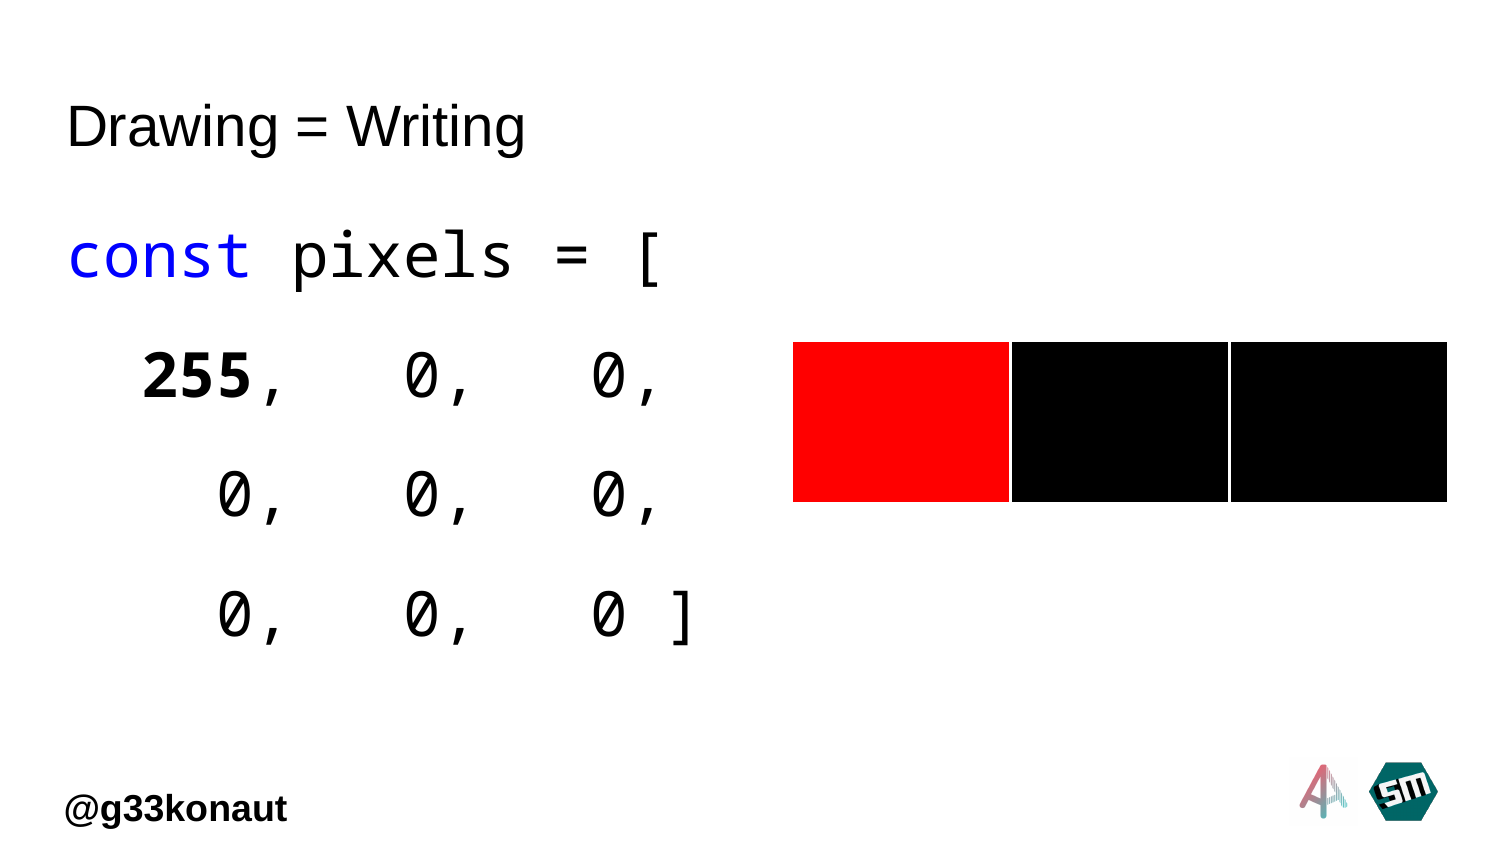

# Drawing = Writing
const pixels = [
  255,   0,   0,
    0,   0,   0,
    0,   0,   0 ]
|  |  |  |
| --- | --- | --- |